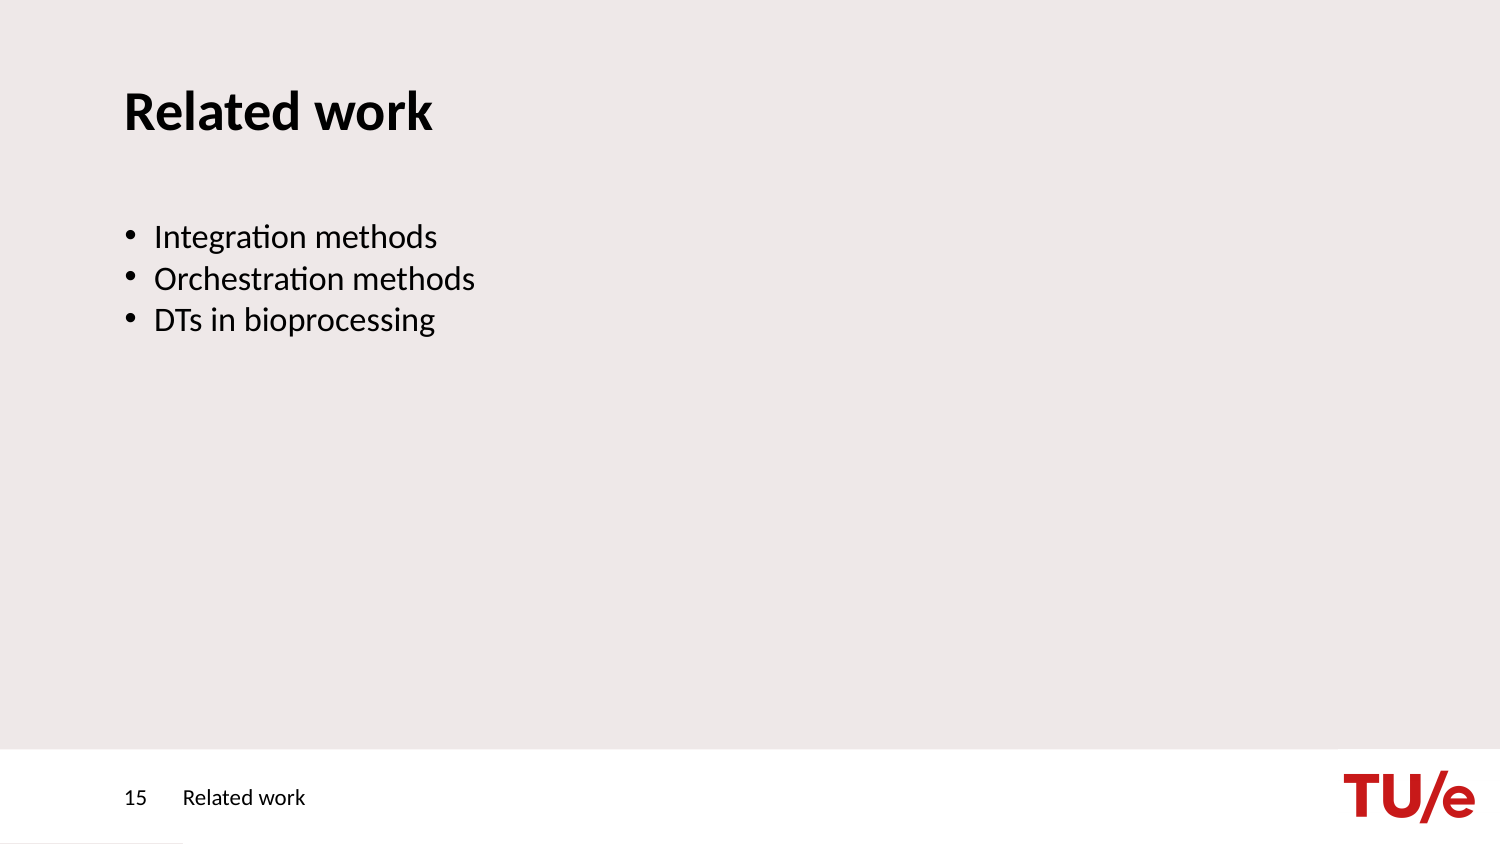

# Related work
Integration methods
Orchestration methods
DTs in bioprocessing
15
Related work